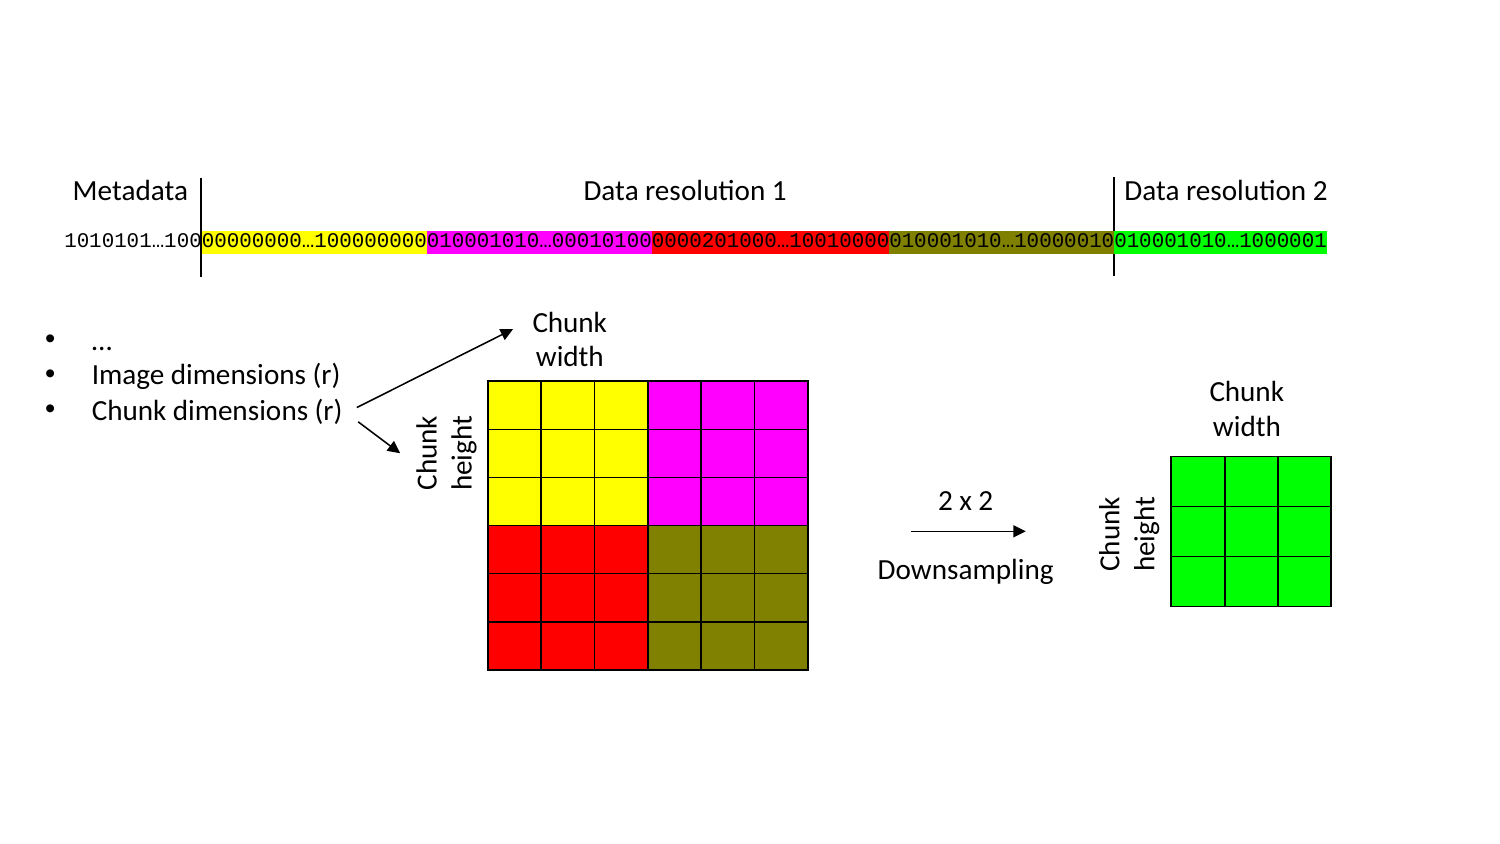

Metadata
Data resolution 1
Data resolution 2
1010101…10000000000…100000000010001010…000101000000201000…10010000010001010…10000010010001010…1000001
Chunk
width
…
Image dimensions (r)
Chunk dimensions (r)

Chunk
width
|  |  |  |  |  |  |
| --- | --- | --- | --- | --- | --- |
|  |  |  |  |  |  |
|  |  |  |  |  |  |
|  |  |  |  |  |  |
|  |  |  |  |  |  |
|  |  |  |  |  |  |
Chunk
height
|  |  |  |
| --- | --- | --- |
|  |  |  |
|  |  |  |
2 x 2

Downsampling
Chunk
height